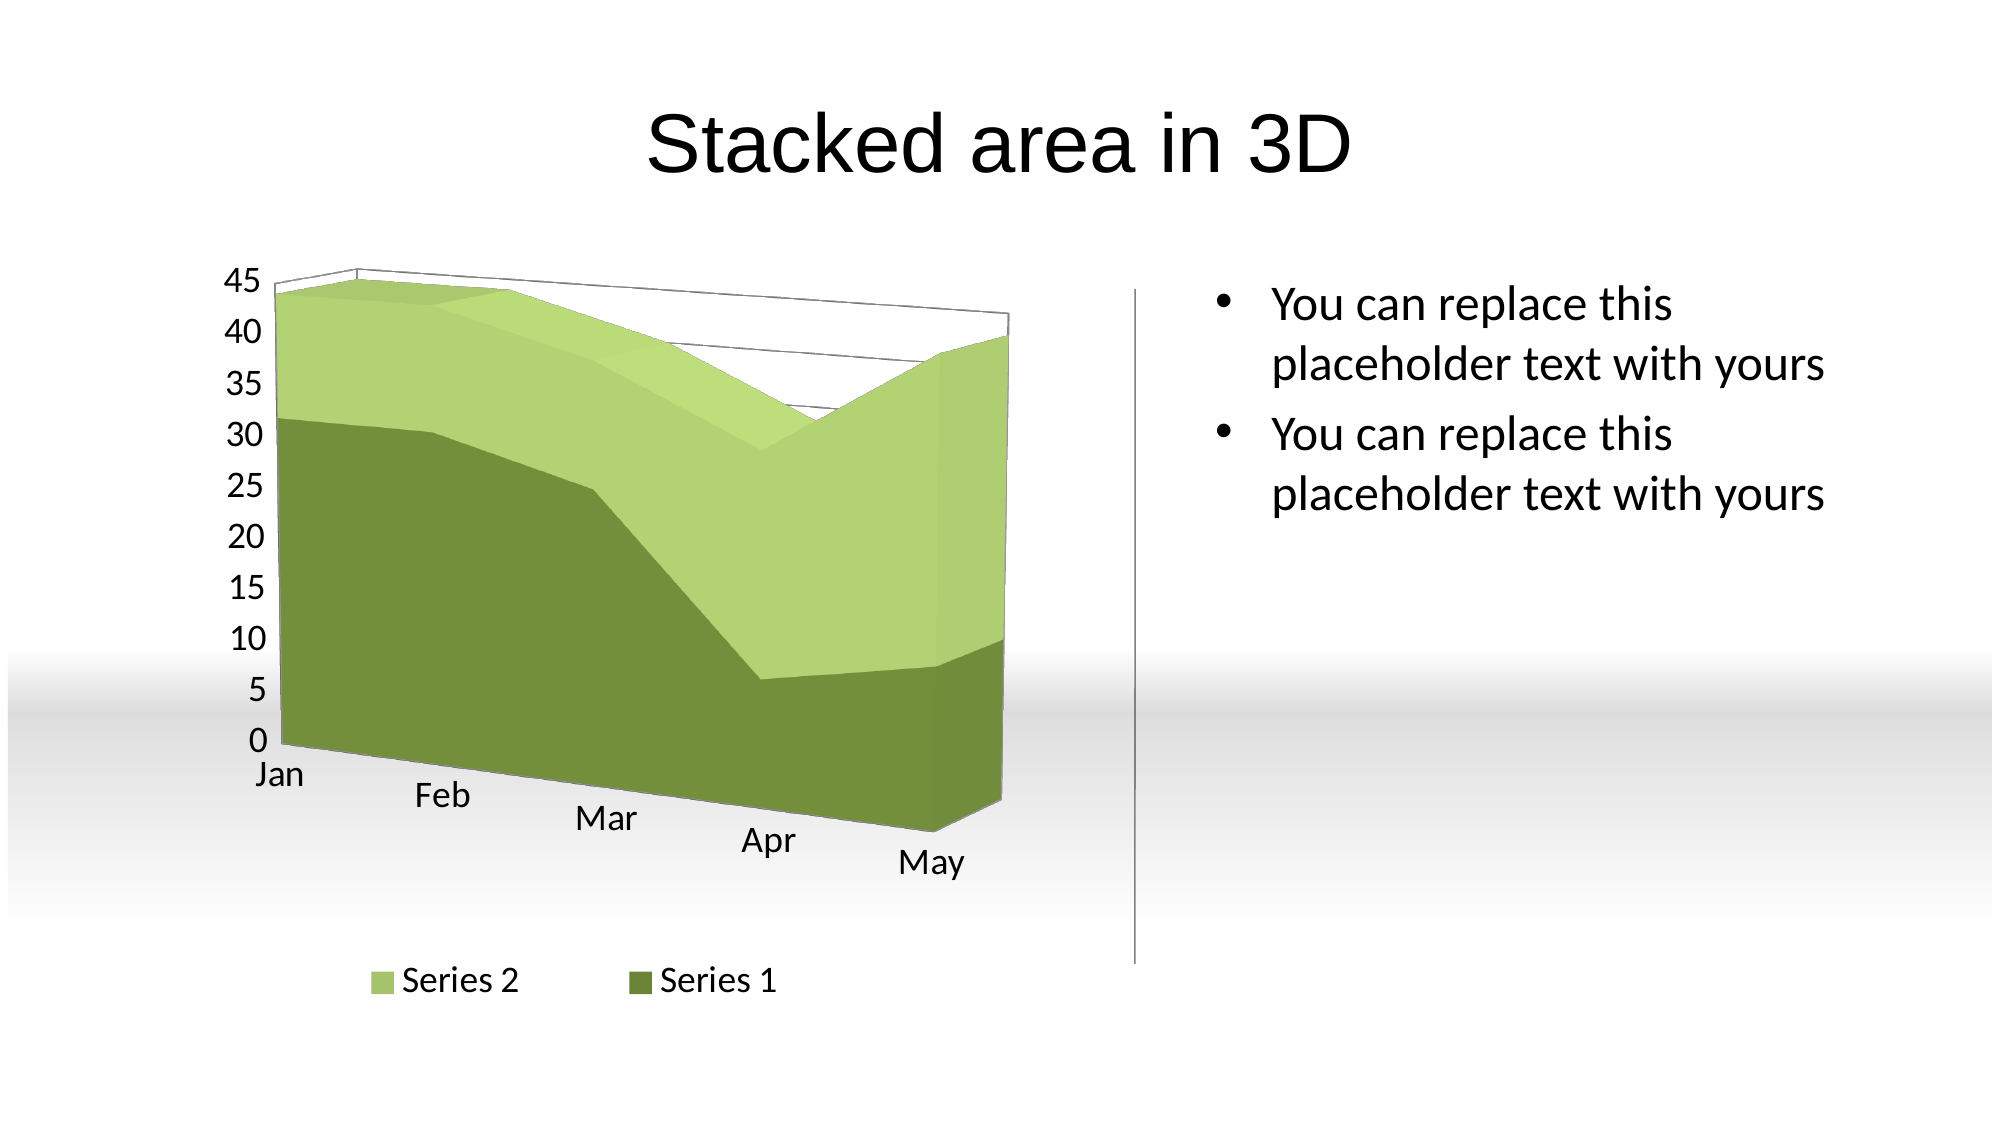

# Stacked area in 3D

[unsupported chart]

You can replace this placeholder text with yours
You can replace this placeholder text with yours